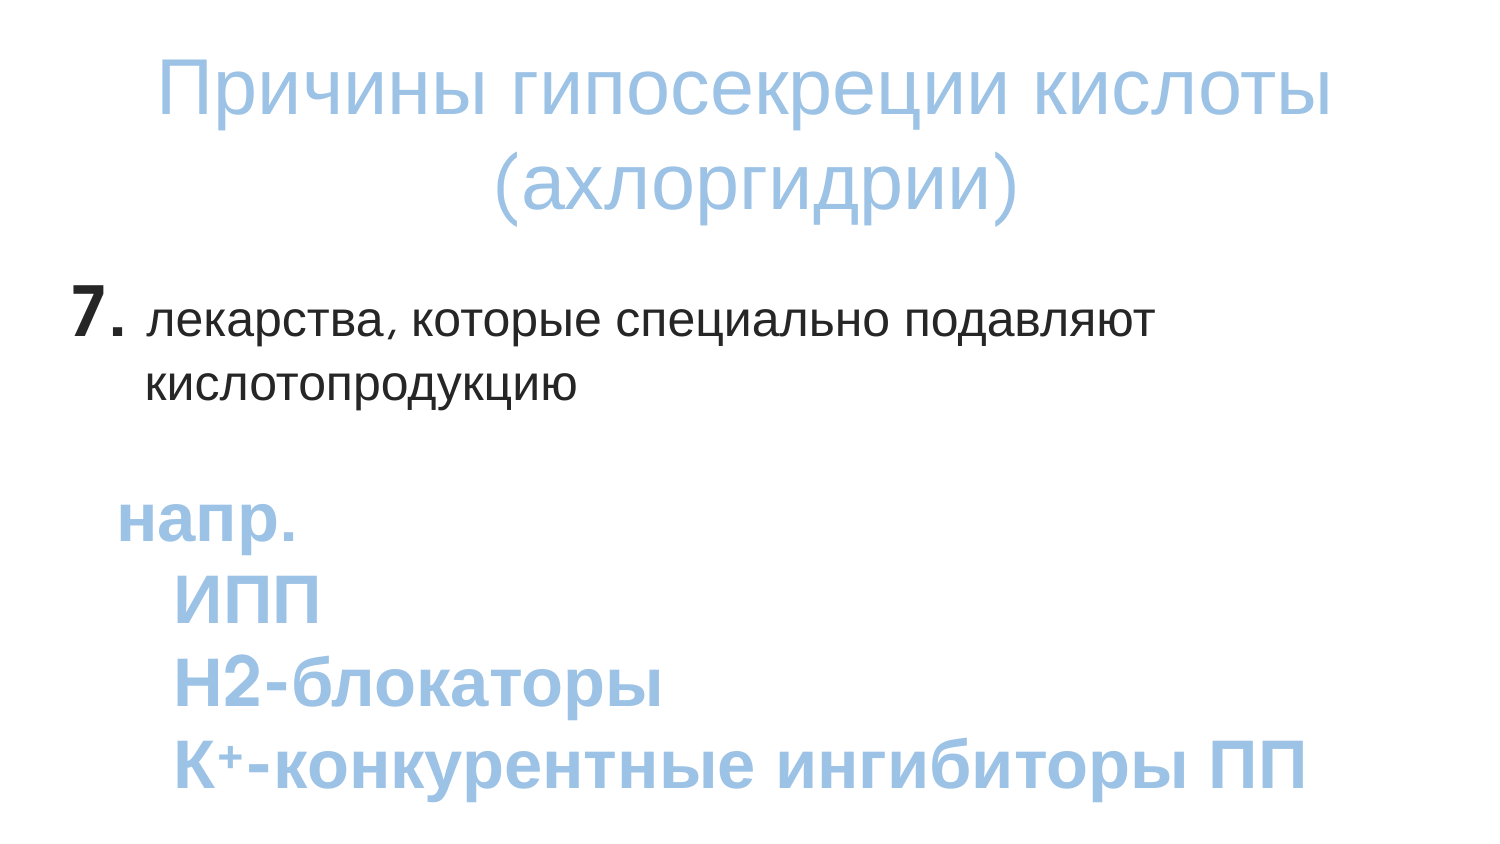

Причины гипосекреции кислоты
(ахлоргидрии)
7. лекарства, которые специально подавляют
кислотопродукцию
напр.
   ИПП
   Н2-блокаторы
   К+-конкурентные ингибиторы ПП